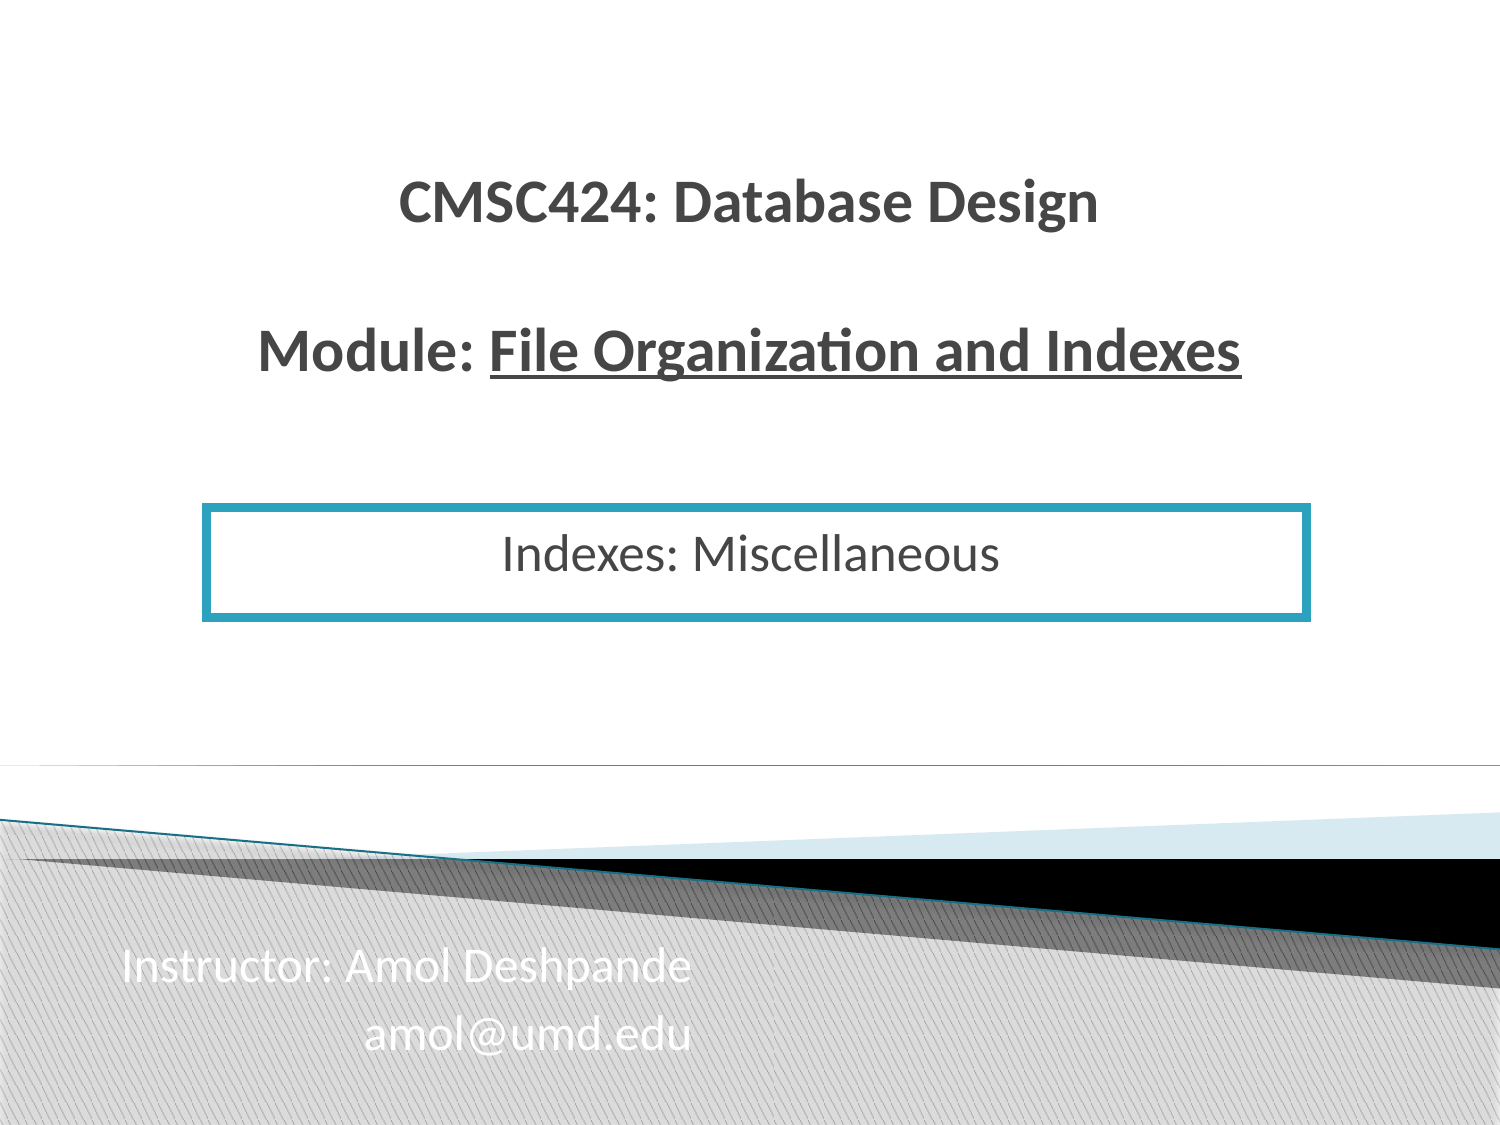

# CMSC424: Database Design Module: File Organization and Indexes
Indexes: Miscellaneous
Instructor: Amol Deshpande
                   amol@umd.edu